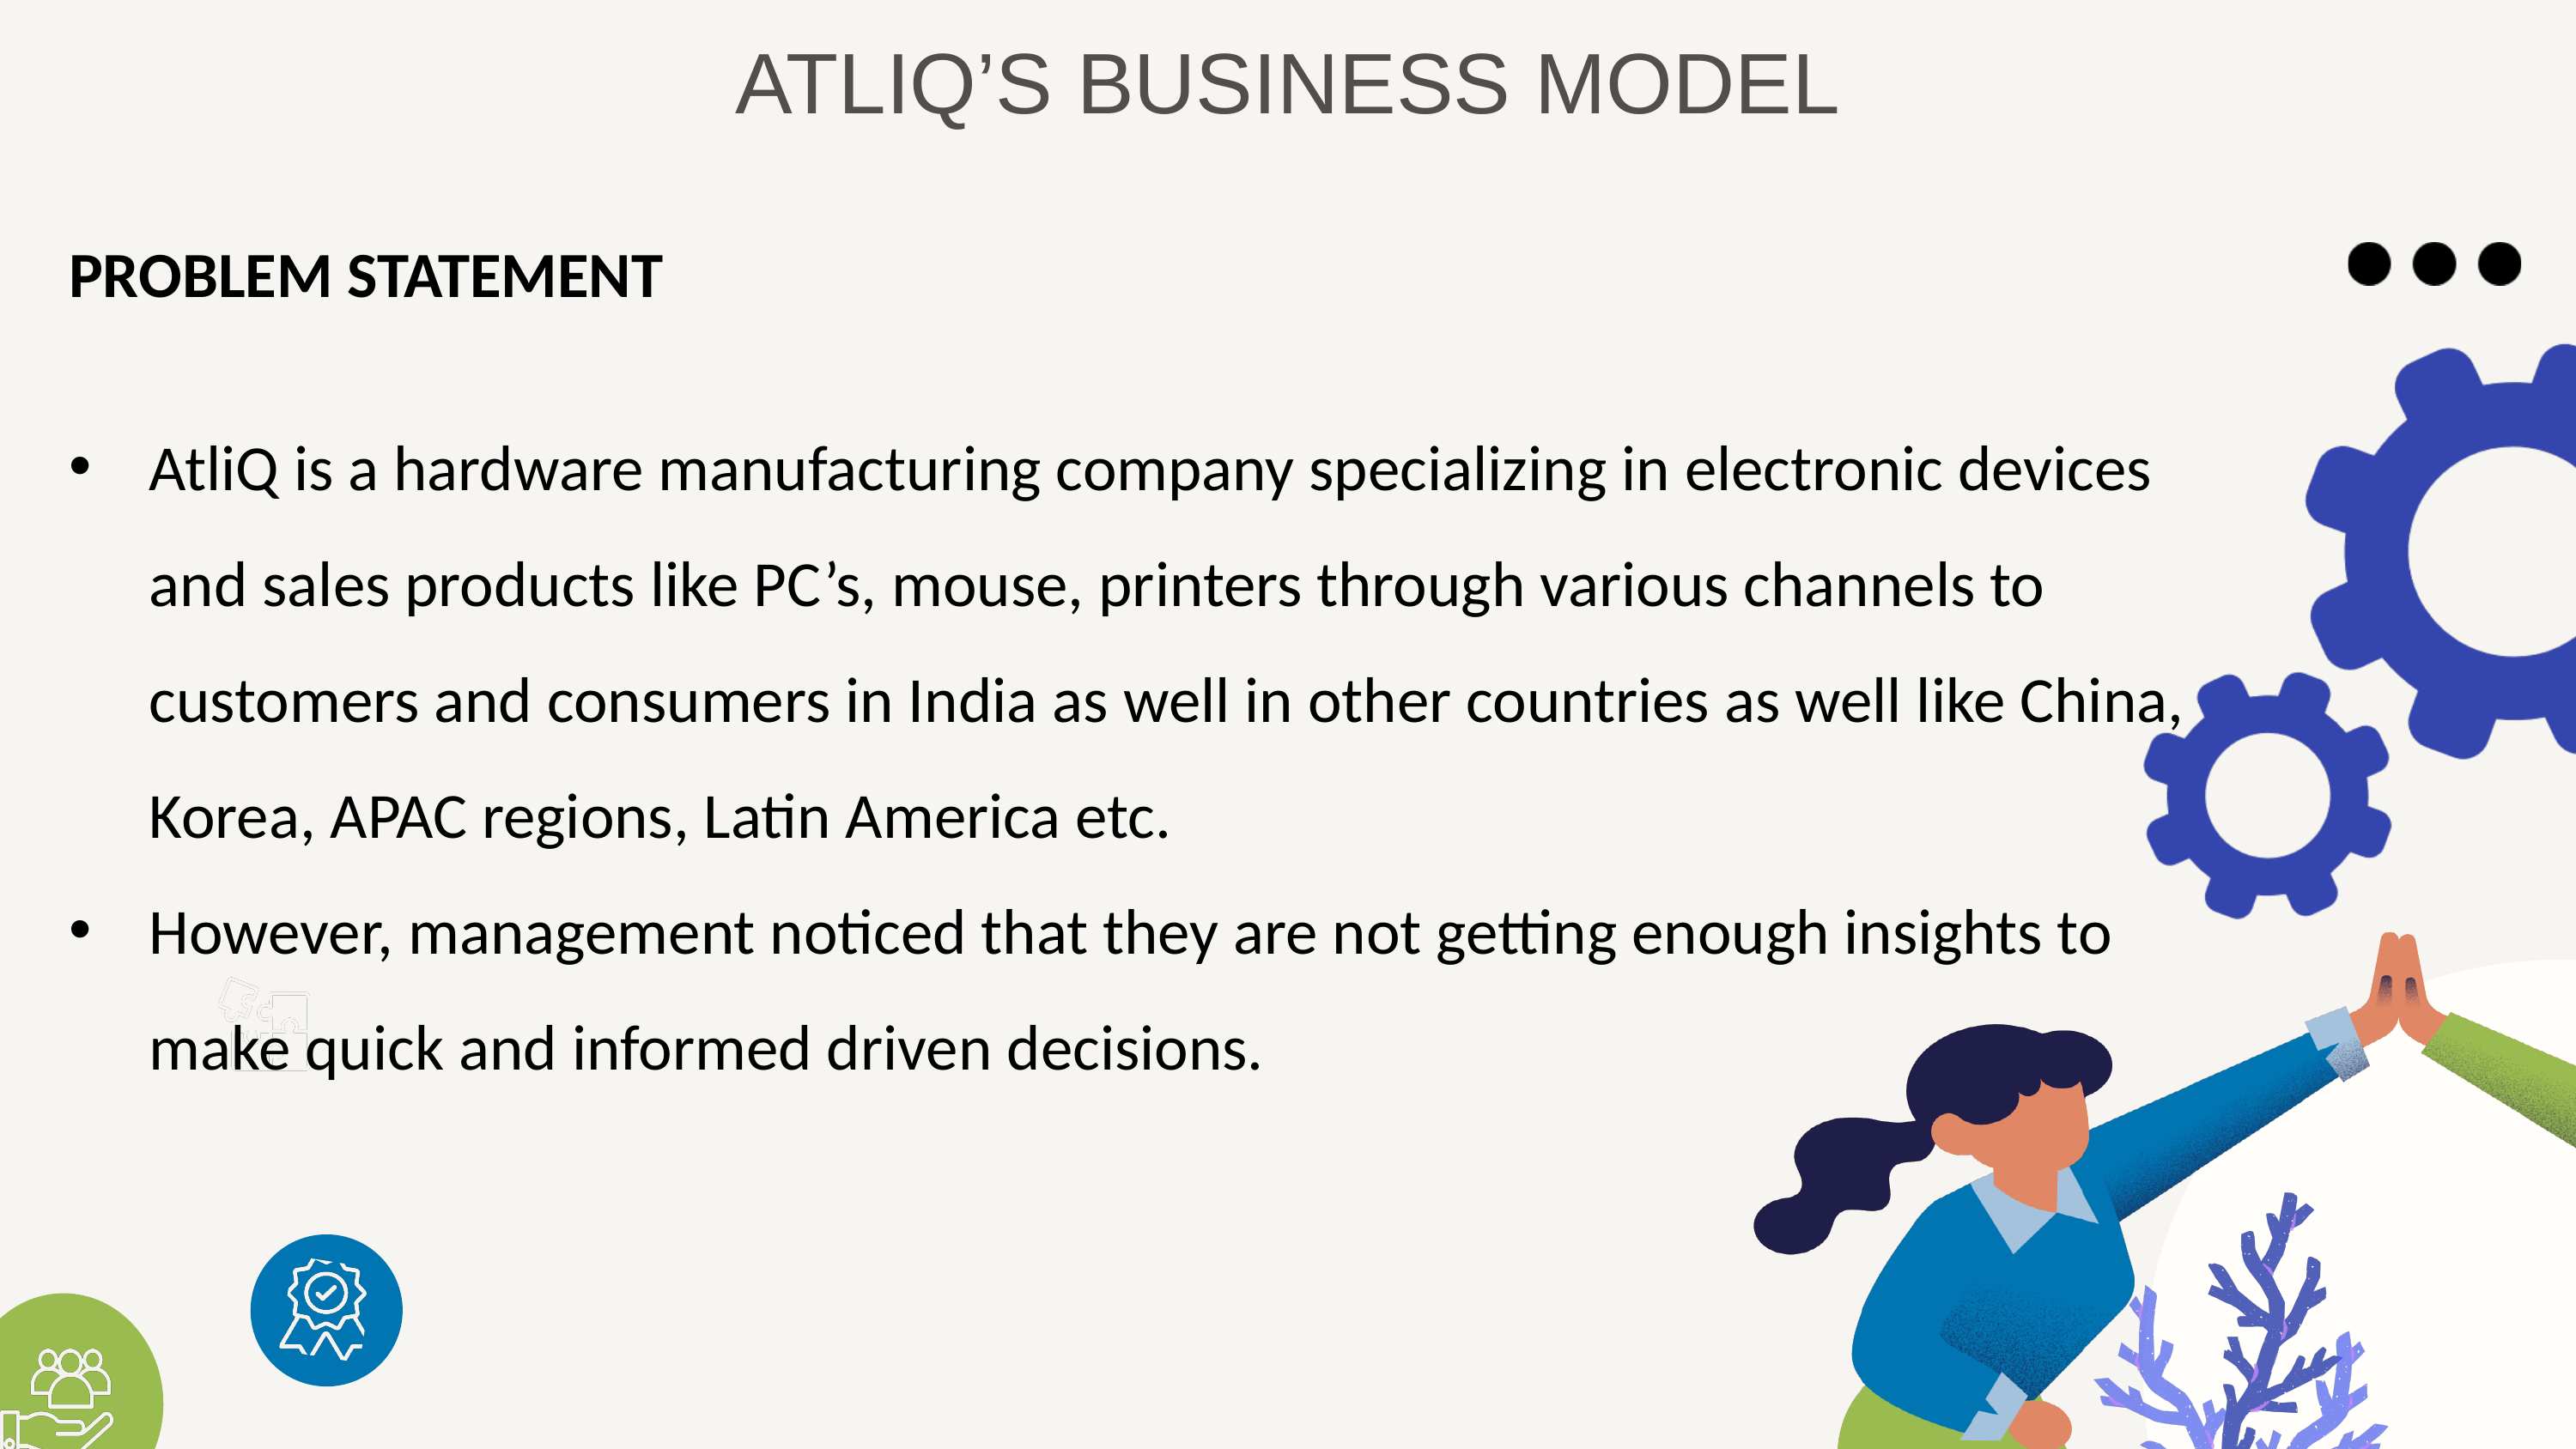

ATLIQ’S BUSINESS MODEL
PROBLEM STATEMENT

AtliQ is a hardware manufacturing company specializing in electronic devices and sales products like PC’s, mouse, printers through various channels to customers and consumers in India as well in other countries as well like China, Korea, APAC regions, Latin America etc.
However, management noticed that they are not getting enough insights to make quick and informed driven decisions.